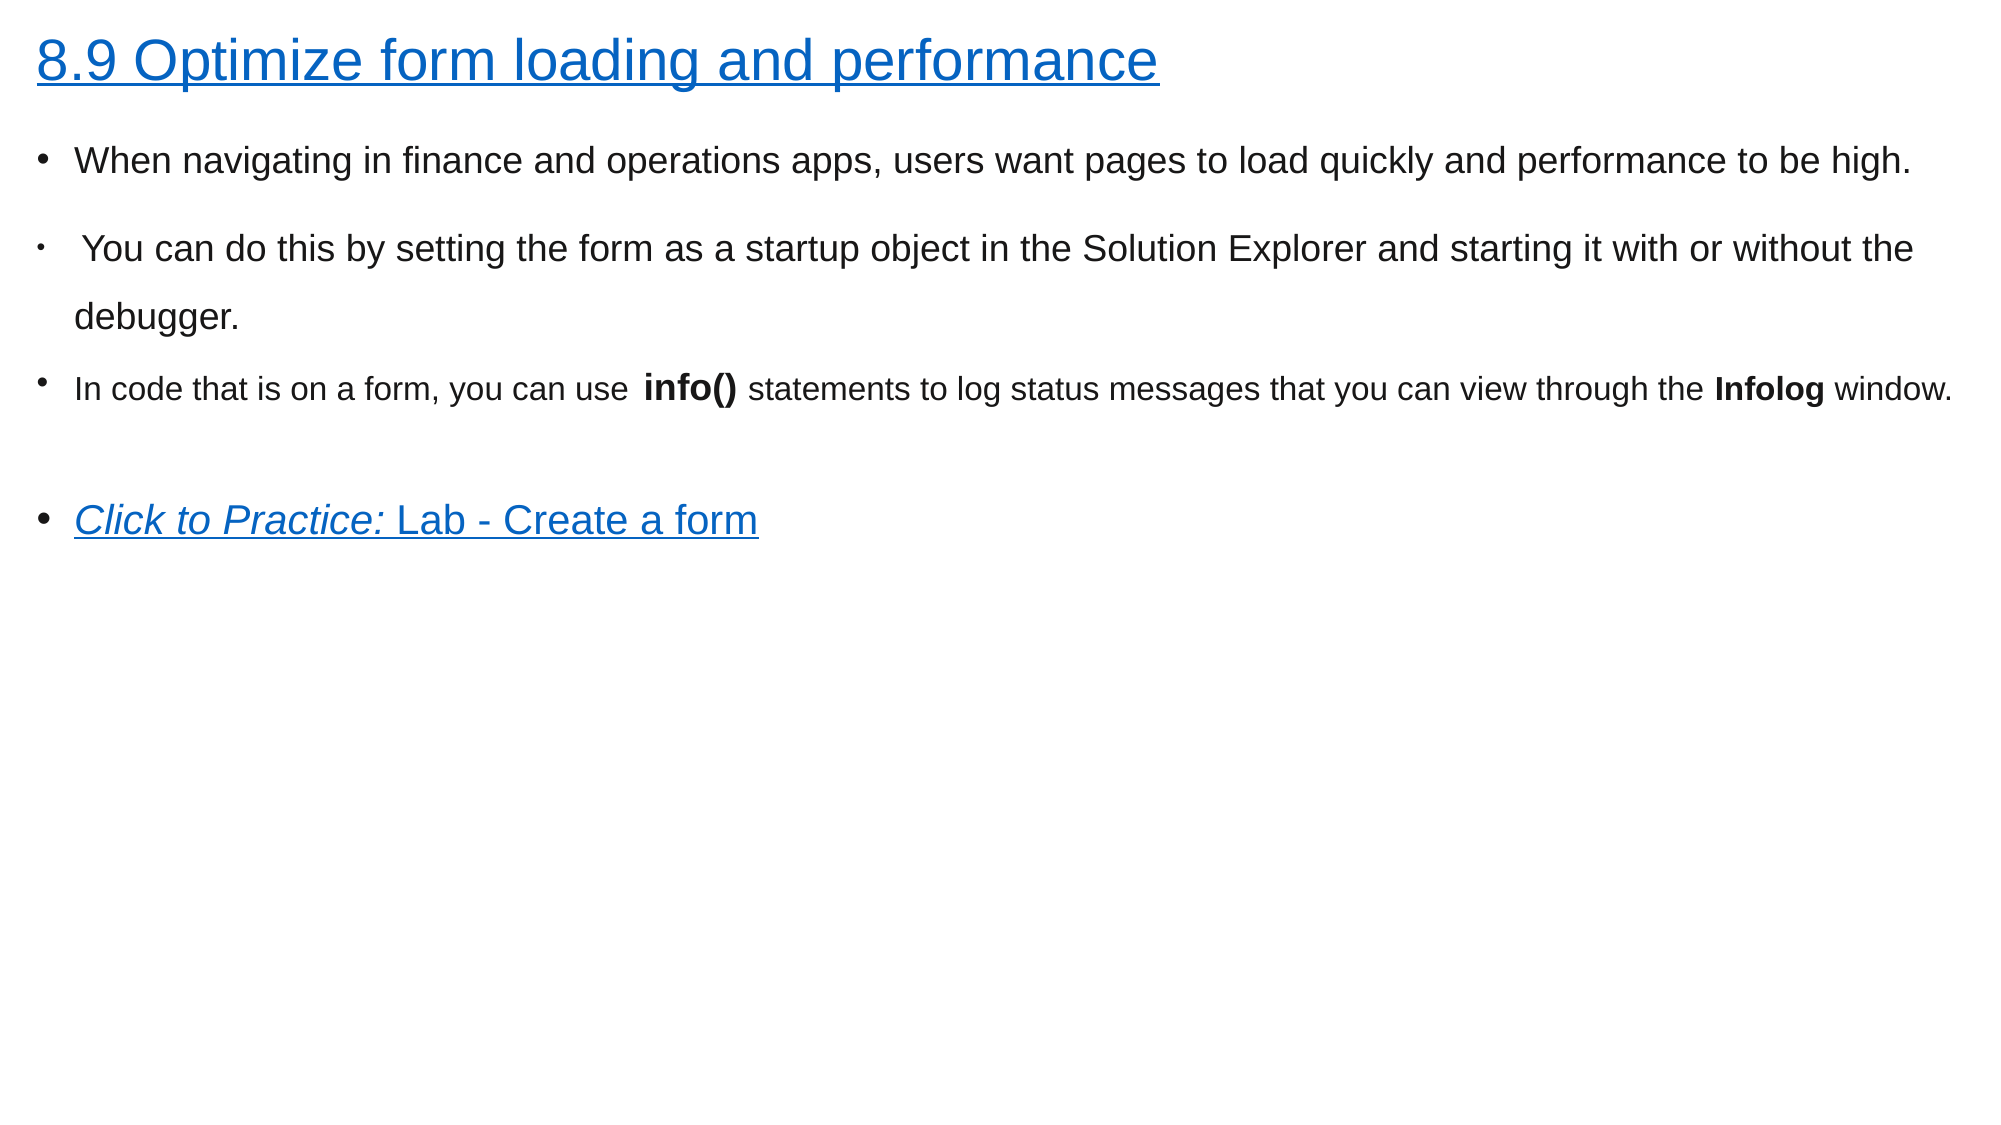

8.9 Optimize form loading and performance
When navigating in finance and operations apps, users want pages to load quickly and performance to be high.
 You can do this by setting the form as a startup object in the Solution Explorer and starting it with or without the debugger.
In code that is on a form, you can use info() statements to log status messages that you can view through the Infolog window.

Click to Practice: Lab - Create a form